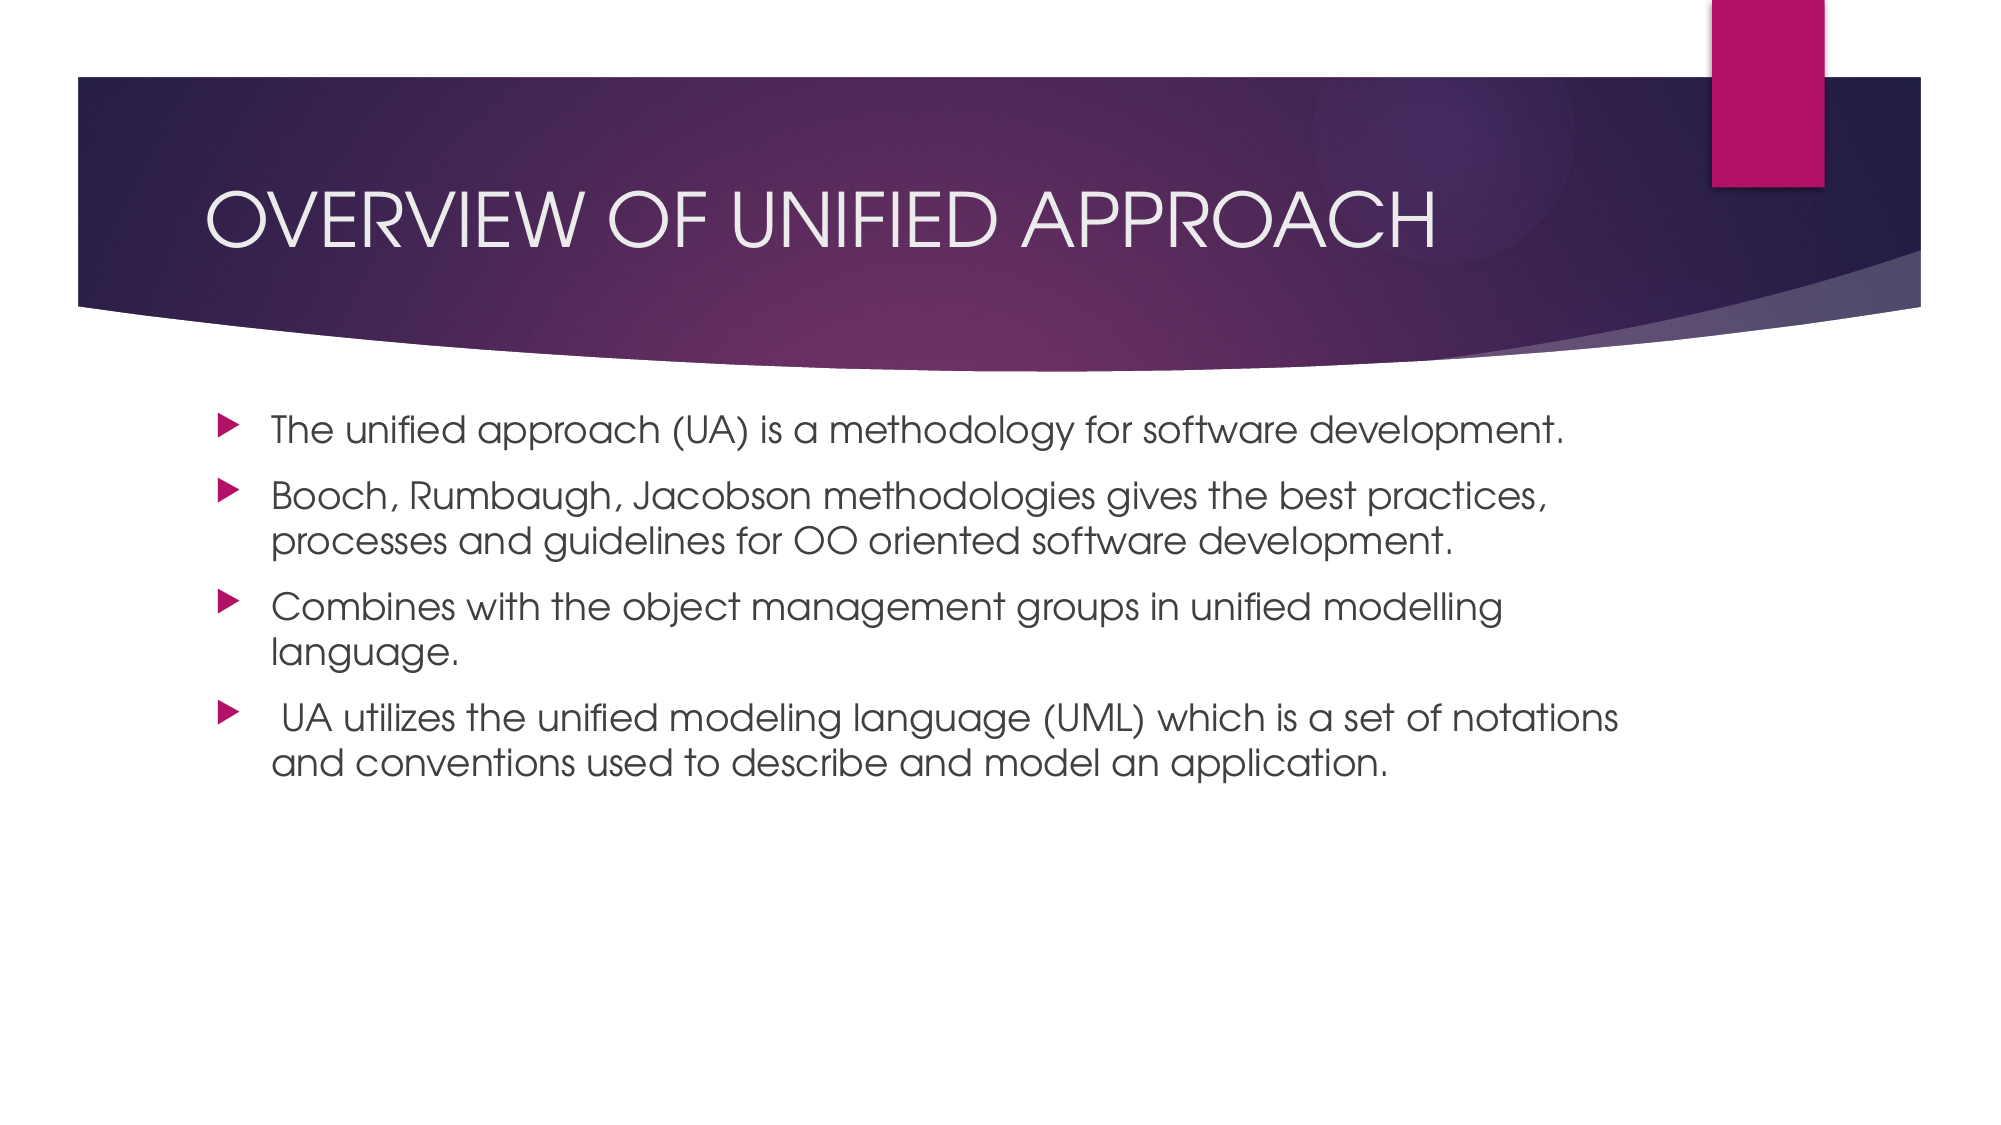

# OVERVIEW OF UNIFIED APPROACH
The unified approach (UA) is a methodology for software development.
Booch, Rumbaugh, Jacobson methodologies gives the best practices, processes and guidelines for OO oriented software development.
Combines with the object management groups in unified modelling language.
 UA utilizes the unified modeling language (UML) which is a set of notations and conventions used to describe and model an application.